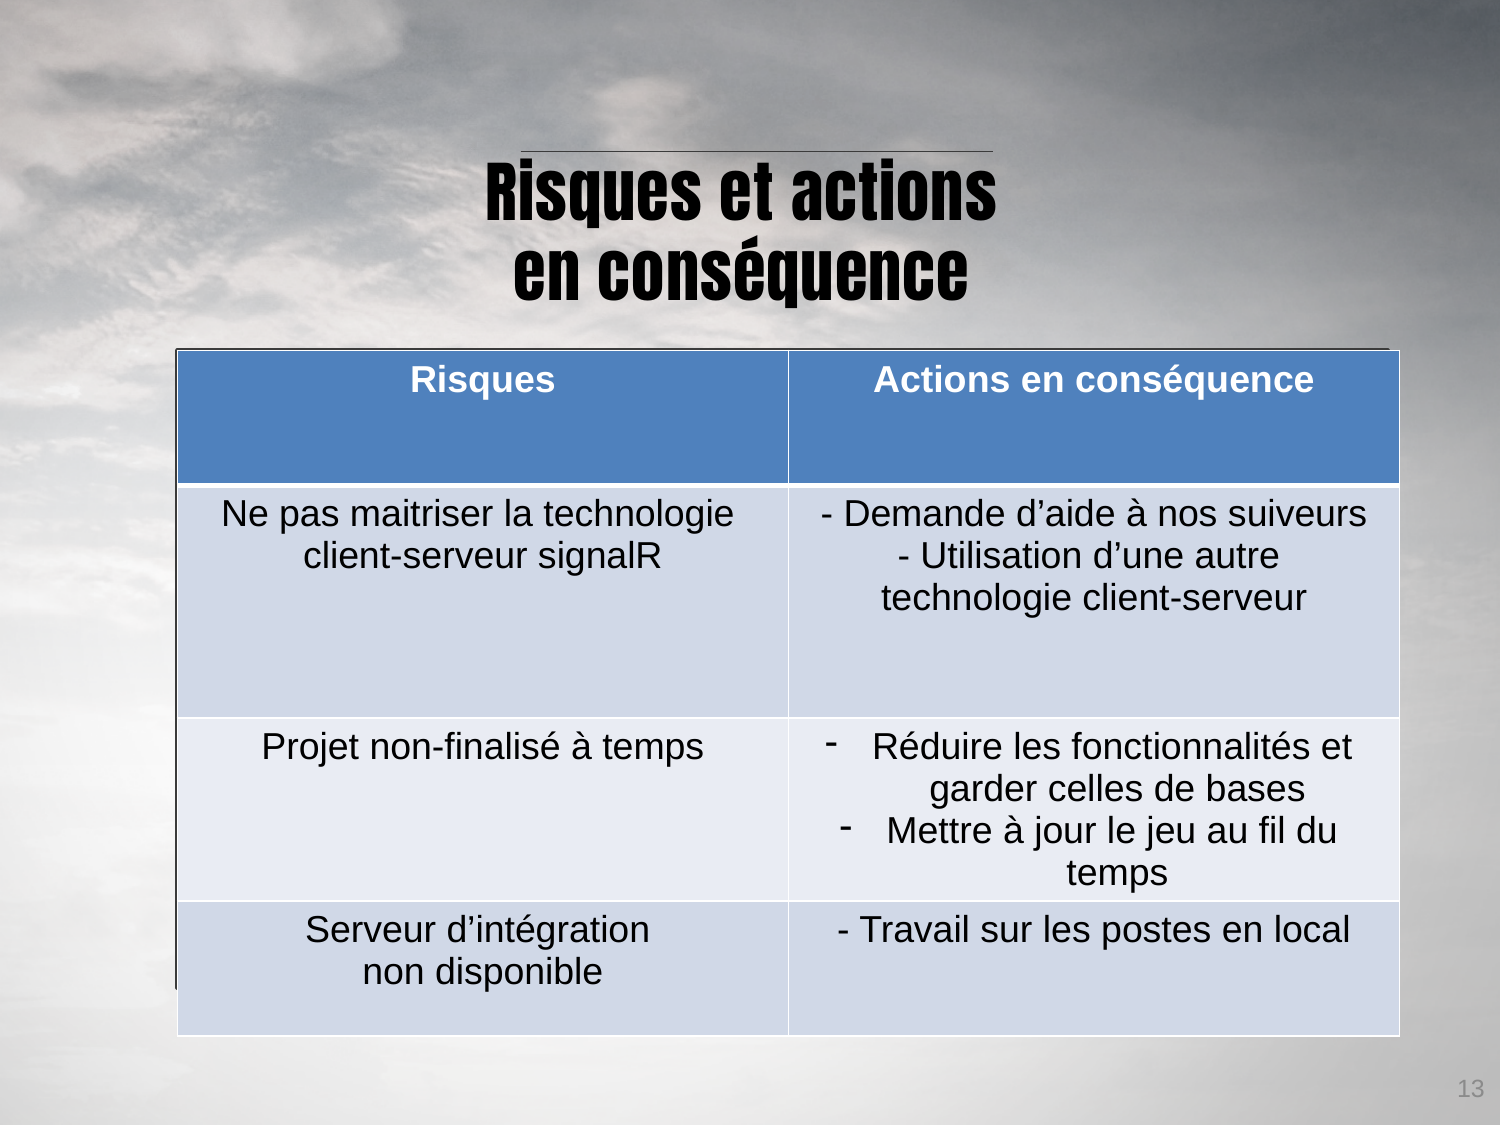

Risques et actions
en conséquence
| Risques | Actions en conséquence |
| --- | --- |
| Ne pas maitriser la technologie client-serveur signalR | - Demande d’aide à nos suiveurs - Utilisation d’une autre technologie client-serveur |
| Projet non-finalisé à temps | Réduire les fonctionnalités et garder celles de bases Mettre à jour le jeu au fil du temps |
| Serveur d’intégration non disponible | - Travail sur les postes en local |

13